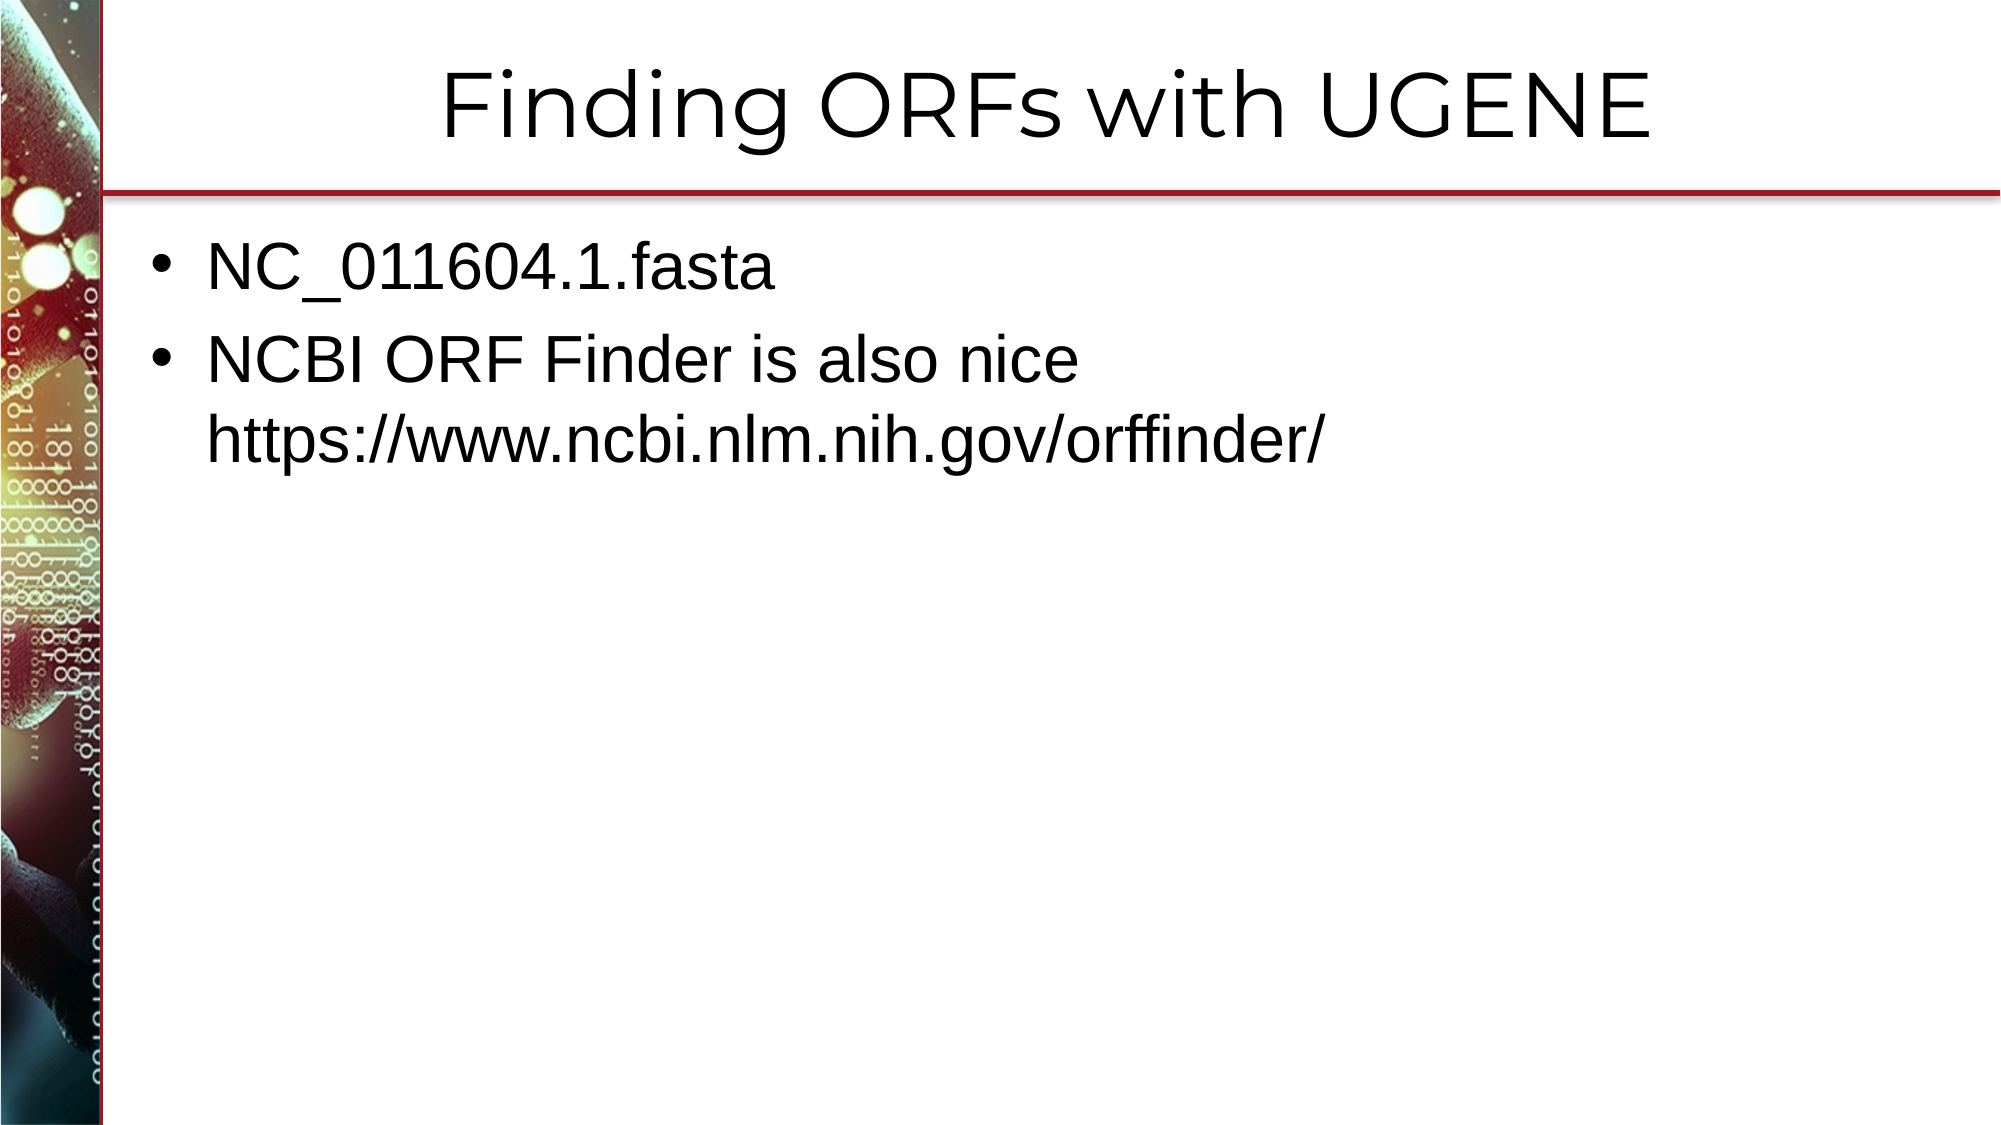

# Finding ORFs with UGENE
NC_011604.1.fasta
NCBI ORF Finder is also nice https://www.ncbi.nlm.nih.gov/orffinder/